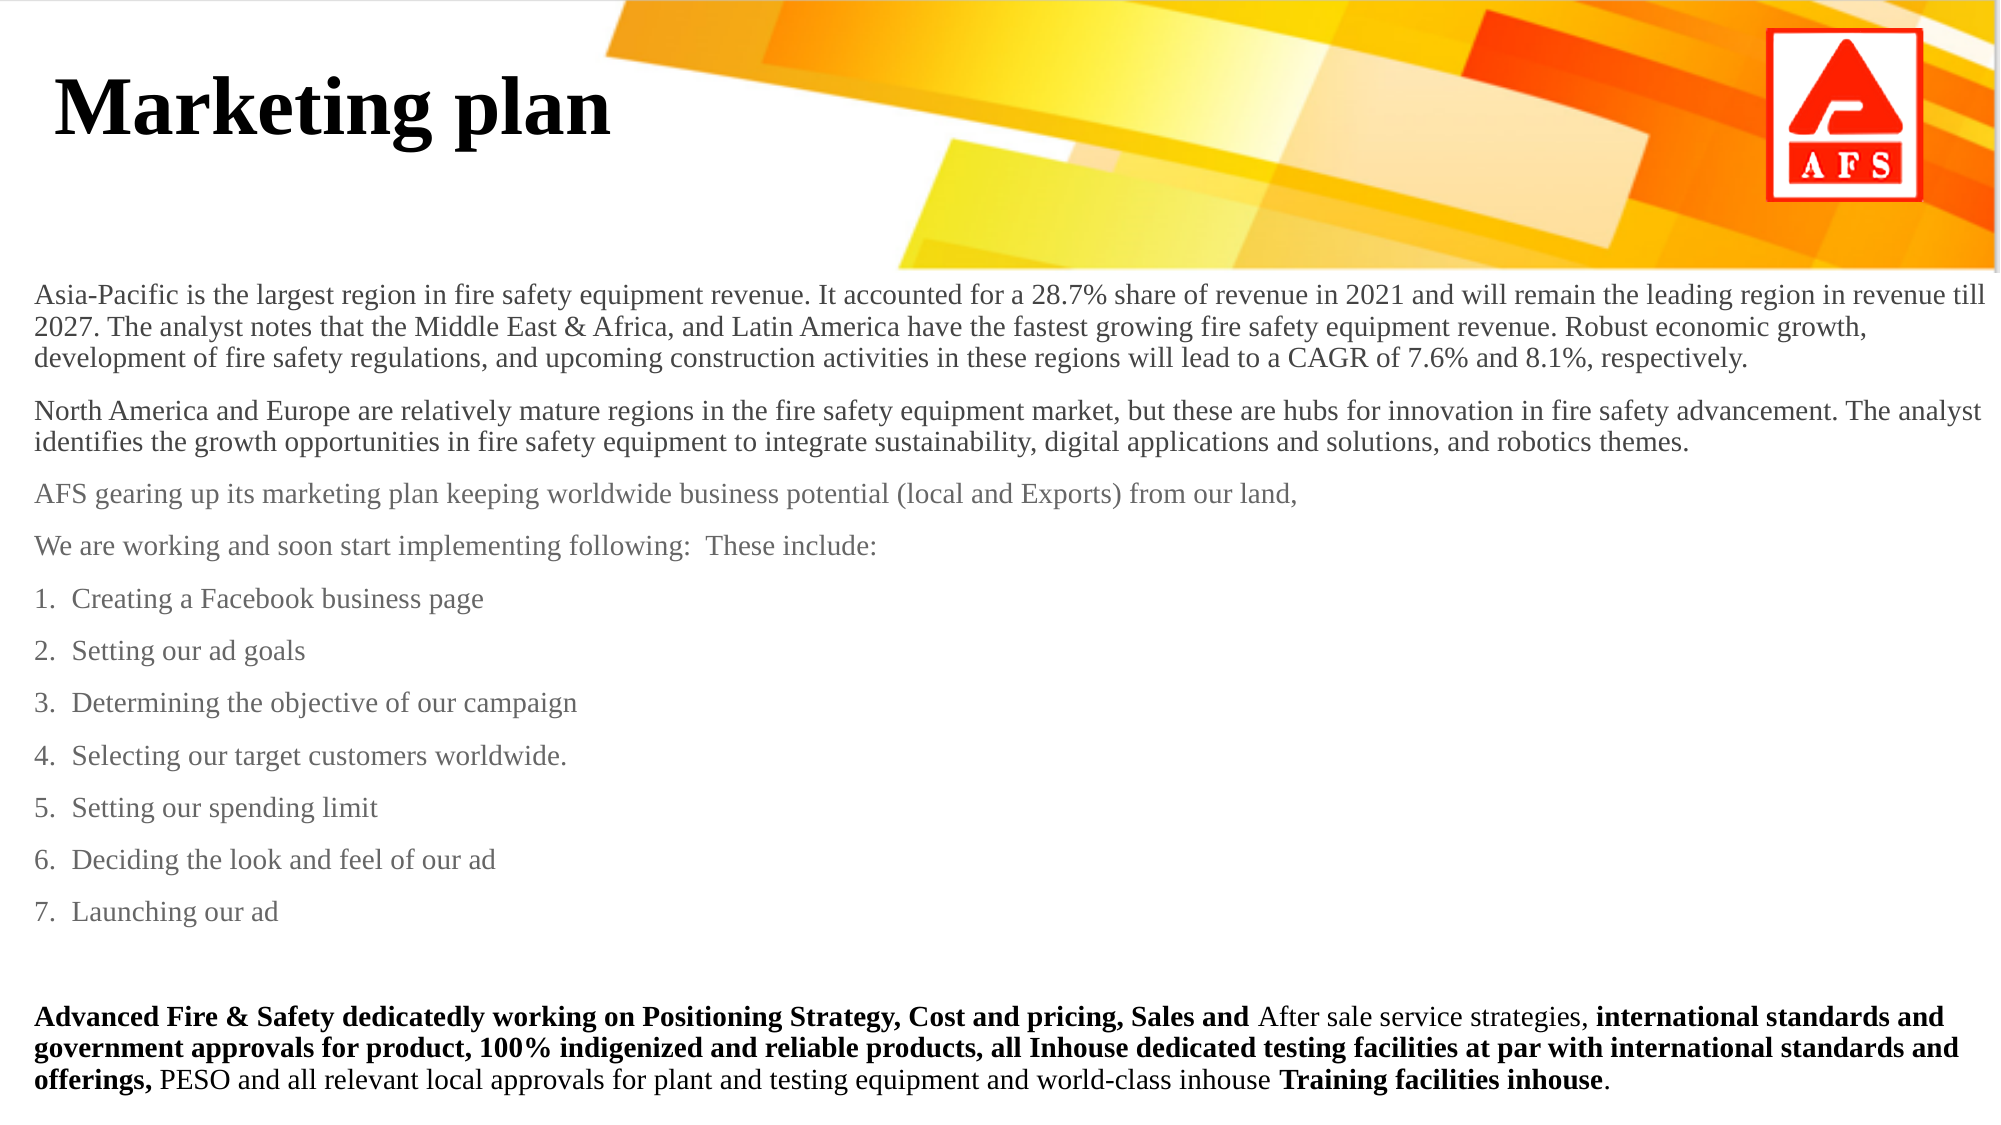

Marketing plan
Asia-Pacific is the largest region in fire safety equipment revenue. It accounted for a 28.7% share of revenue in 2021 and will remain the leading region in revenue till 2027. The analyst notes that the Middle East & Africa, and Latin America have the fastest growing fire safety equipment revenue. Robust economic growth, development of fire safety regulations, and upcoming construction activities in these regions will lead to a CAGR of 7.6% and 8.1%, respectively.
North America and Europe are relatively mature regions in the fire safety equipment market, but these are hubs for innovation in fire safety advancement. The analyst identifies the growth opportunities in fire safety equipment to integrate sustainability, digital applications and solutions, and robotics themes.
AFS gearing up its marketing plan keeping worldwide business potential (local and Exports) from our land,
We are working and soon start implementing following:  These include:
Creating a Facebook business page
Setting our ad goals
Determining the objective of our campaign
Selecting our target customers worldwide.
Setting our spending limit
Deciding the look and feel of our ad
Launching our ad

Advanced Fire & Safety dedicatedly working on Positioning Strategy, Cost and pricing, Sales and After sale service strategies, international standards and government approvals for product, 100% indigenized and reliable products, all Inhouse dedicated testing facilities at par with international standards and offerings, PESO and all relevant local approvals for plant and testing equipment and world-class inhouse Training facilities inhouse.